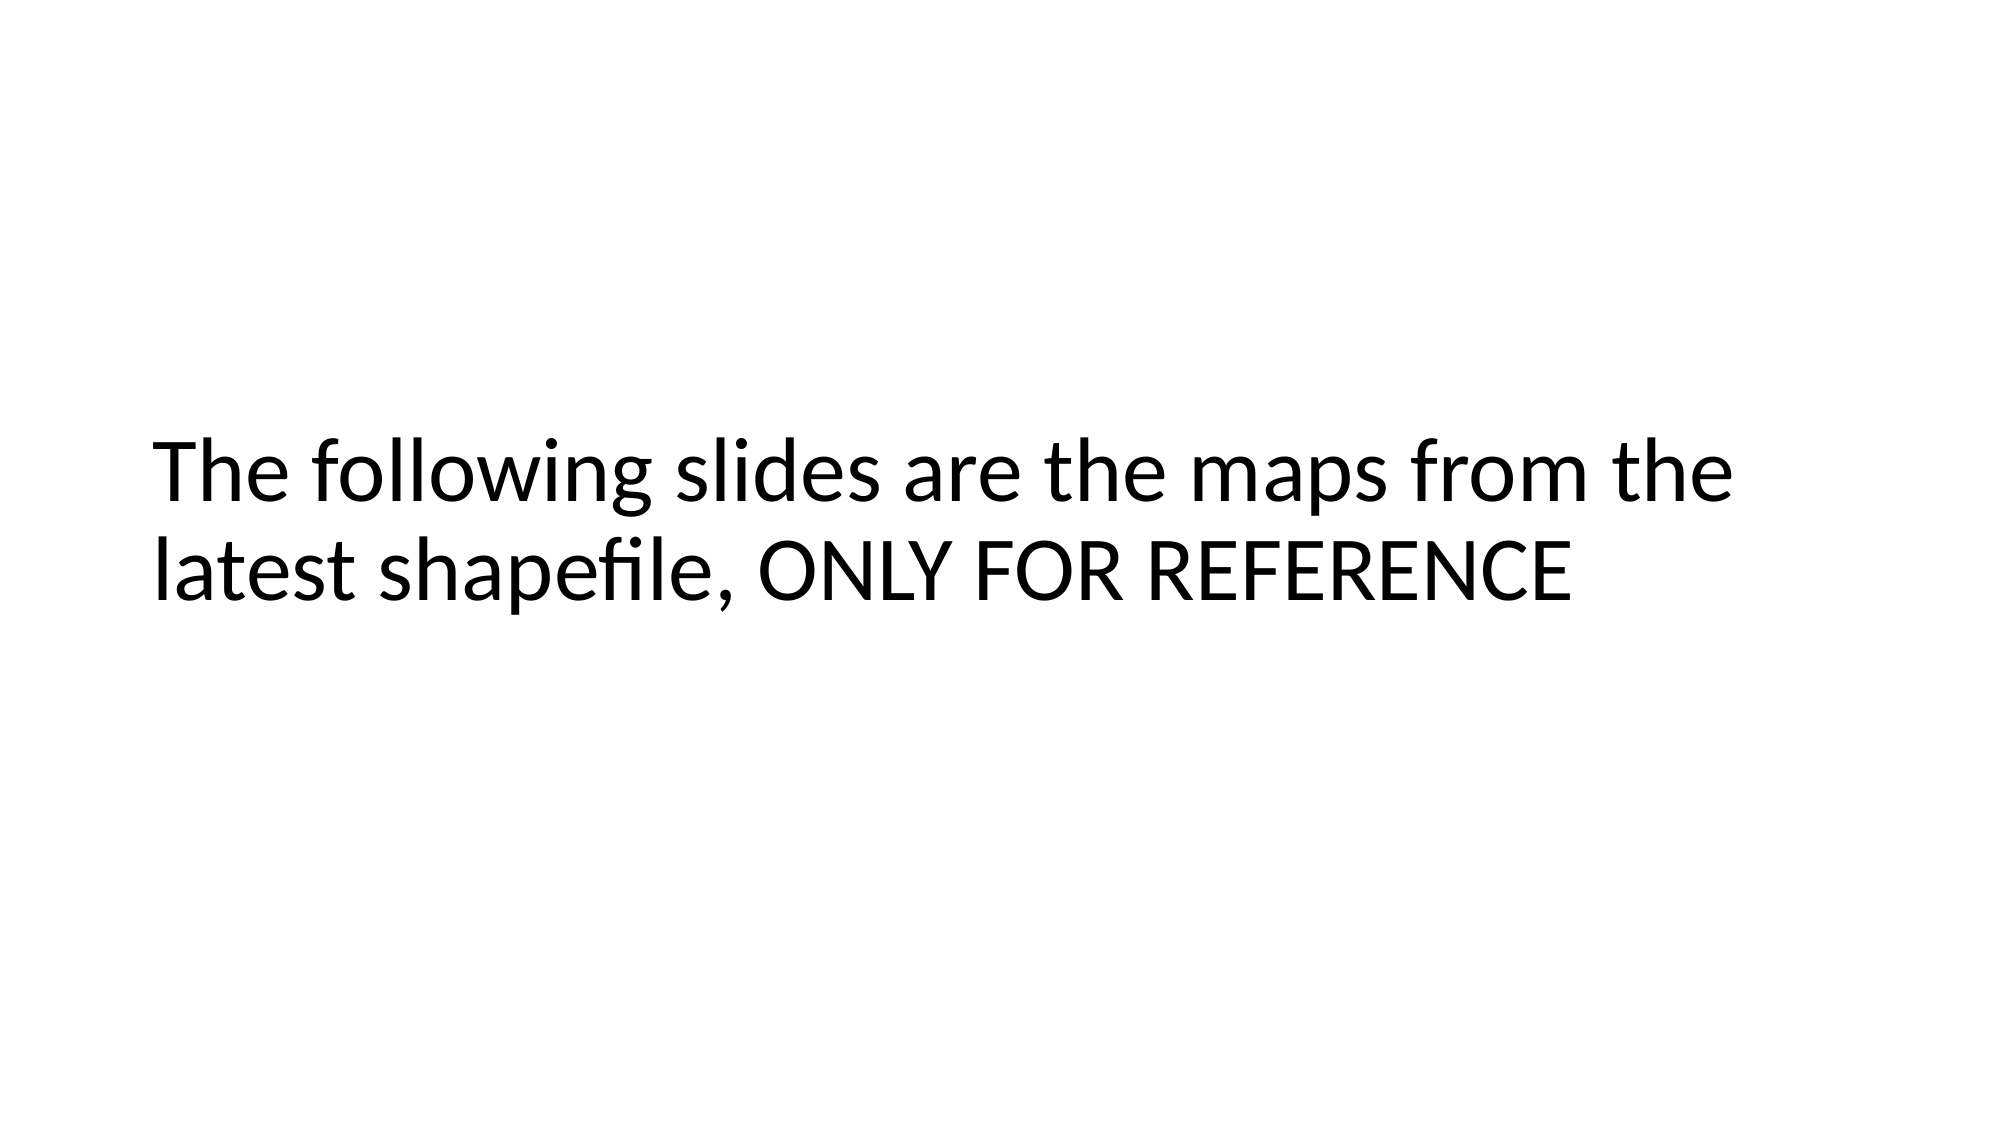

# The following slides are the maps from the latest shapefile, ONLY FOR REFERENCE